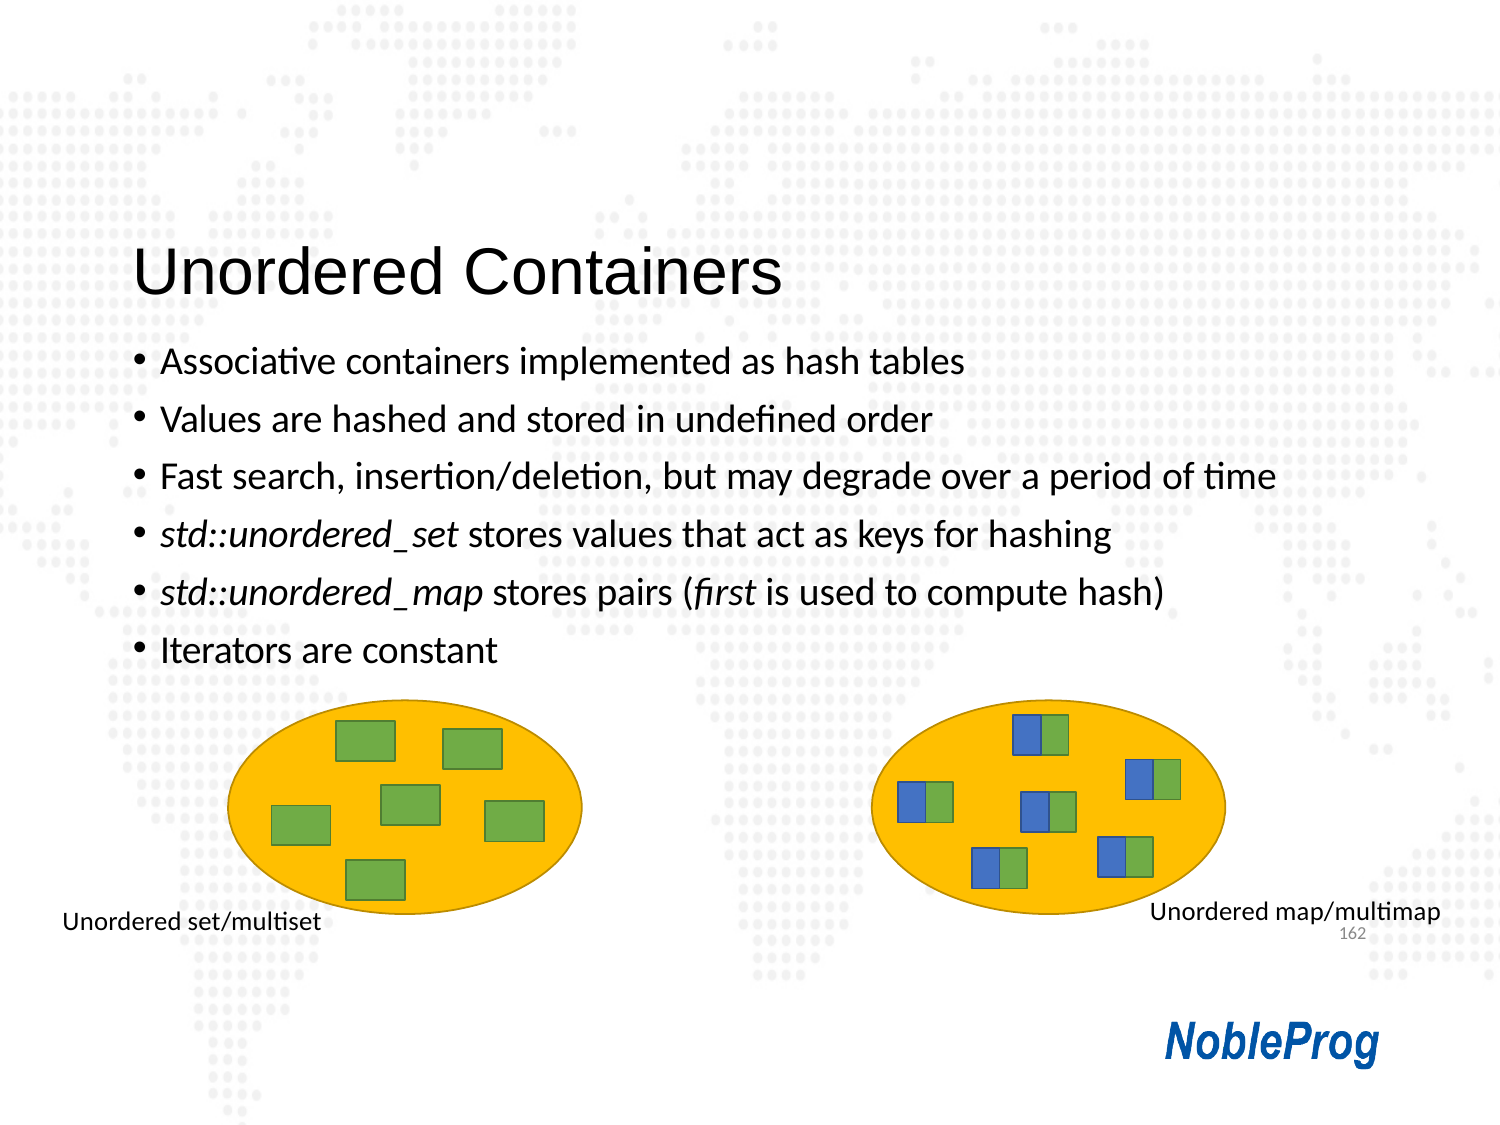

# Unordered Containers
Associative containers implemented as hash tables
Values are hashed and stored in undefined order
Fast search, insertion/deletion, but may degrade over a period of time
std::unordered_set stores values that act as keys for hashing
std::unordered_map stores pairs (first is used to compute hash)
Iterators are constant

Unordered map/multimap
162
Unordered set/multiset